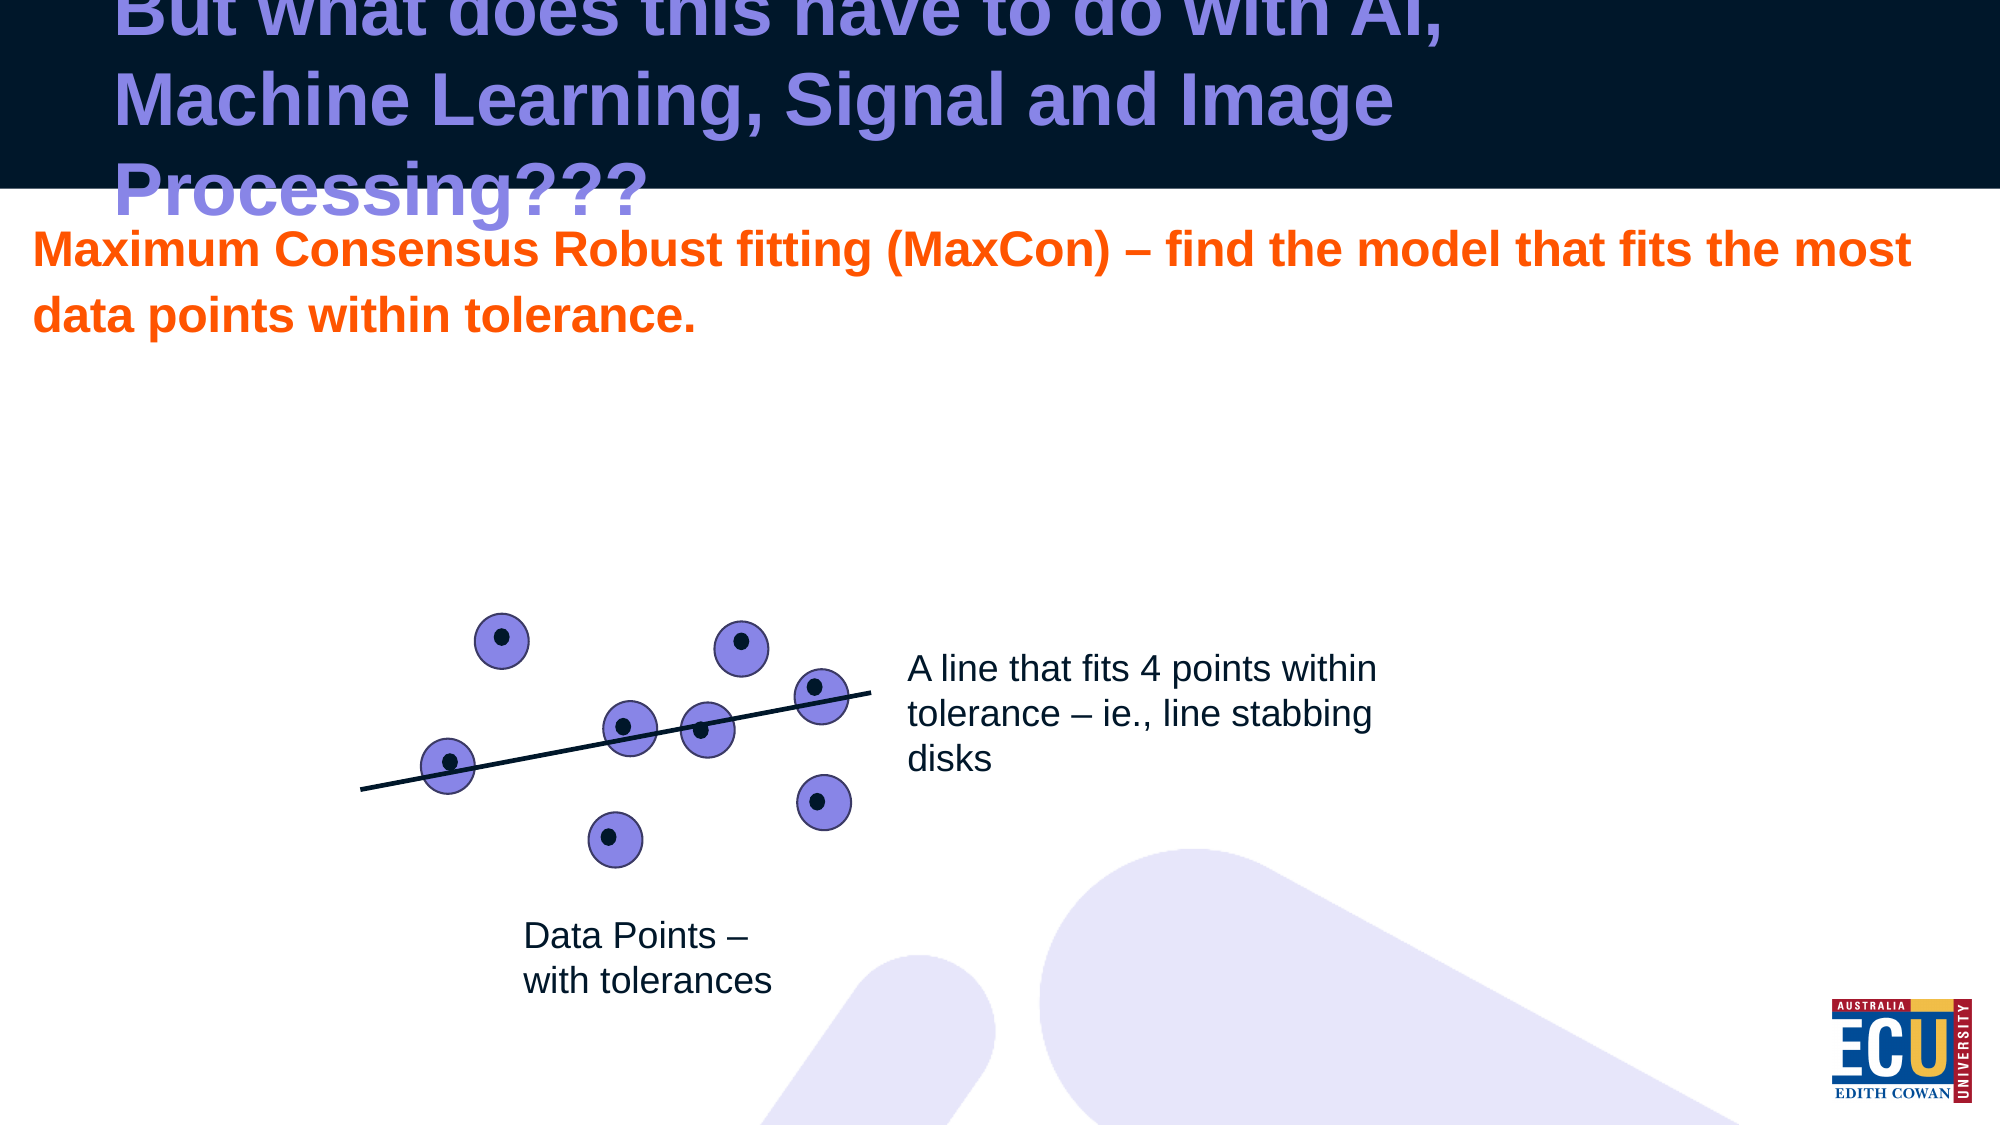

# But what does this have to do with AI, Machine Learning, Signal and Image Processing???
Maximum Consensus Robust fitting (MaxCon) – find the model that fits the most data points within tolerance.

A line that fits 4 points within tolerance – ie., line stabbing disks

Data Points – with tolerances